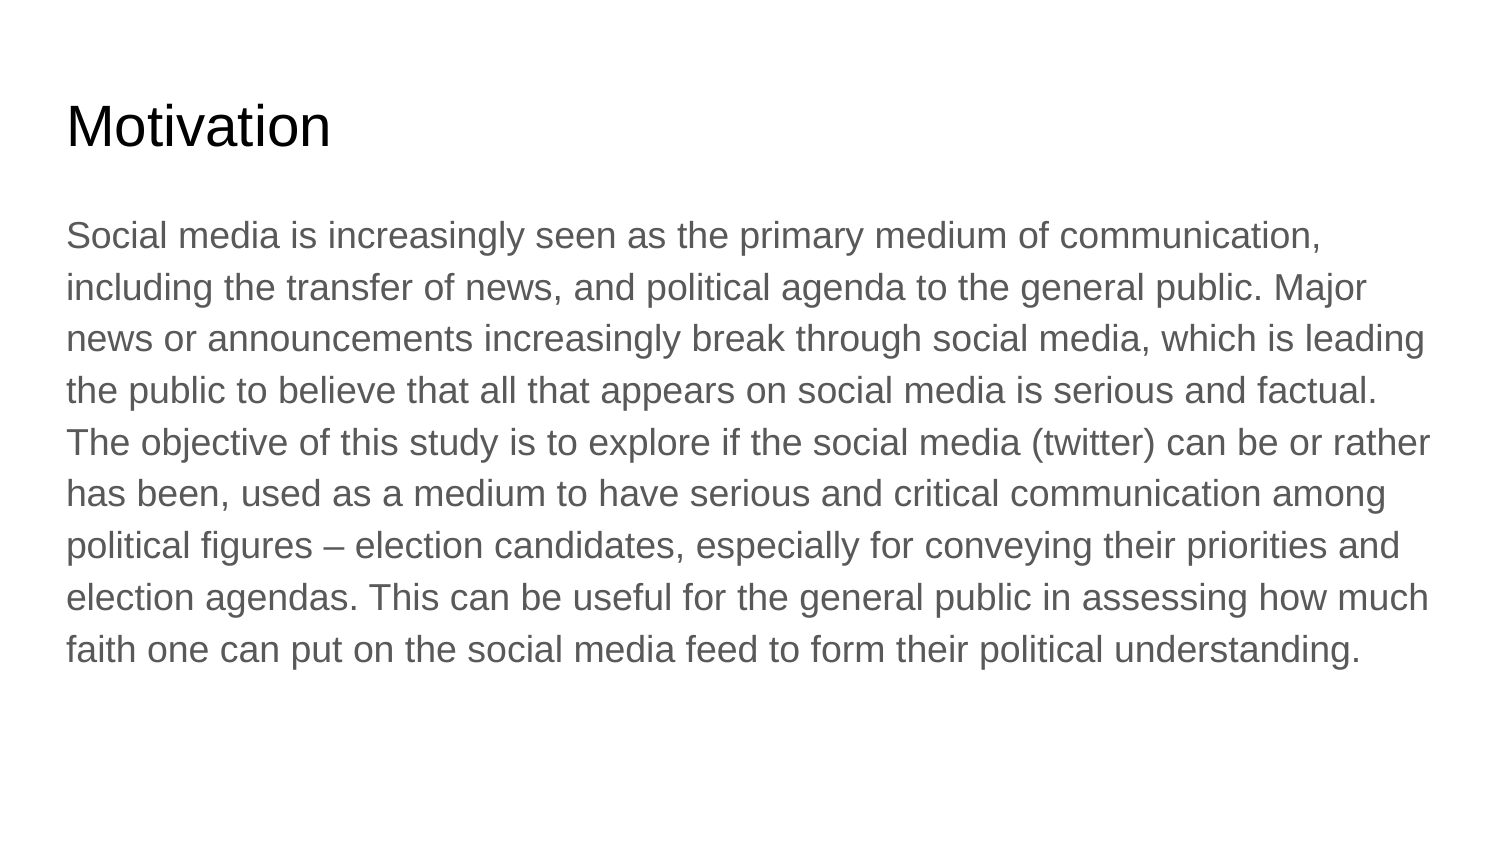

# Motivation
Social media is increasingly seen as the primary medium of communication, including the transfer of news, and political agenda to the general public. Major news or announcements increasingly break through social media, which is leading the public to believe that all that appears on social media is serious and factual. The objective of this study is to explore if the social media (twitter) can be or rather has been, used as a medium to have serious and critical communication among political figures – election candidates, especially for conveying their priorities and election agendas. This can be useful for the general public in assessing how much faith one can put on the social media feed to form their political understanding.